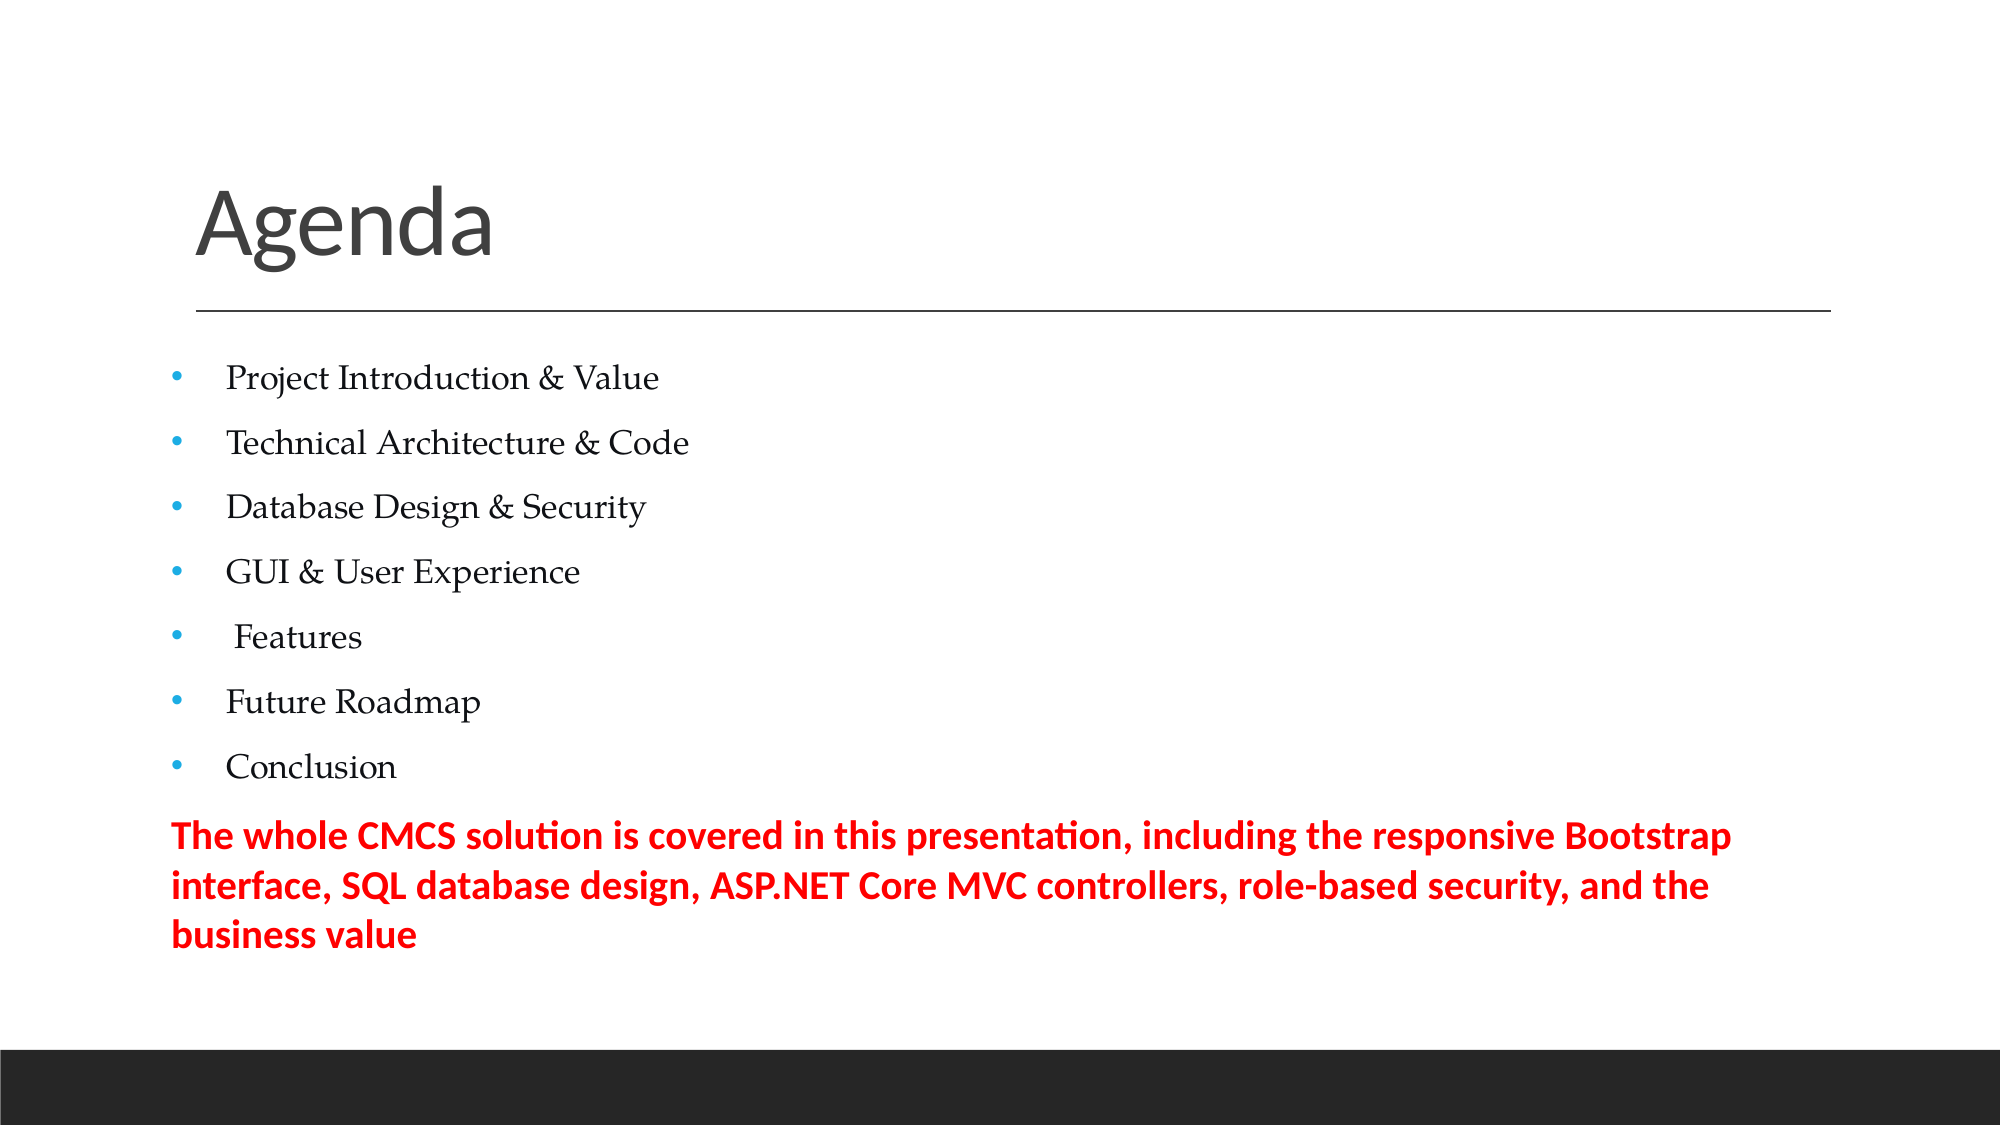

# Agenda
Project Introduction & Value
Technical Architecture & Code
Database Design & Security
GUI & User Experience
 Features
Future Roadmap
Conclusion
The whole CMCS solution is covered in this presentation, including the responsive Bootstrap interface, SQL database design, ASP.NET Core MVC controllers, role-based security, and the business value